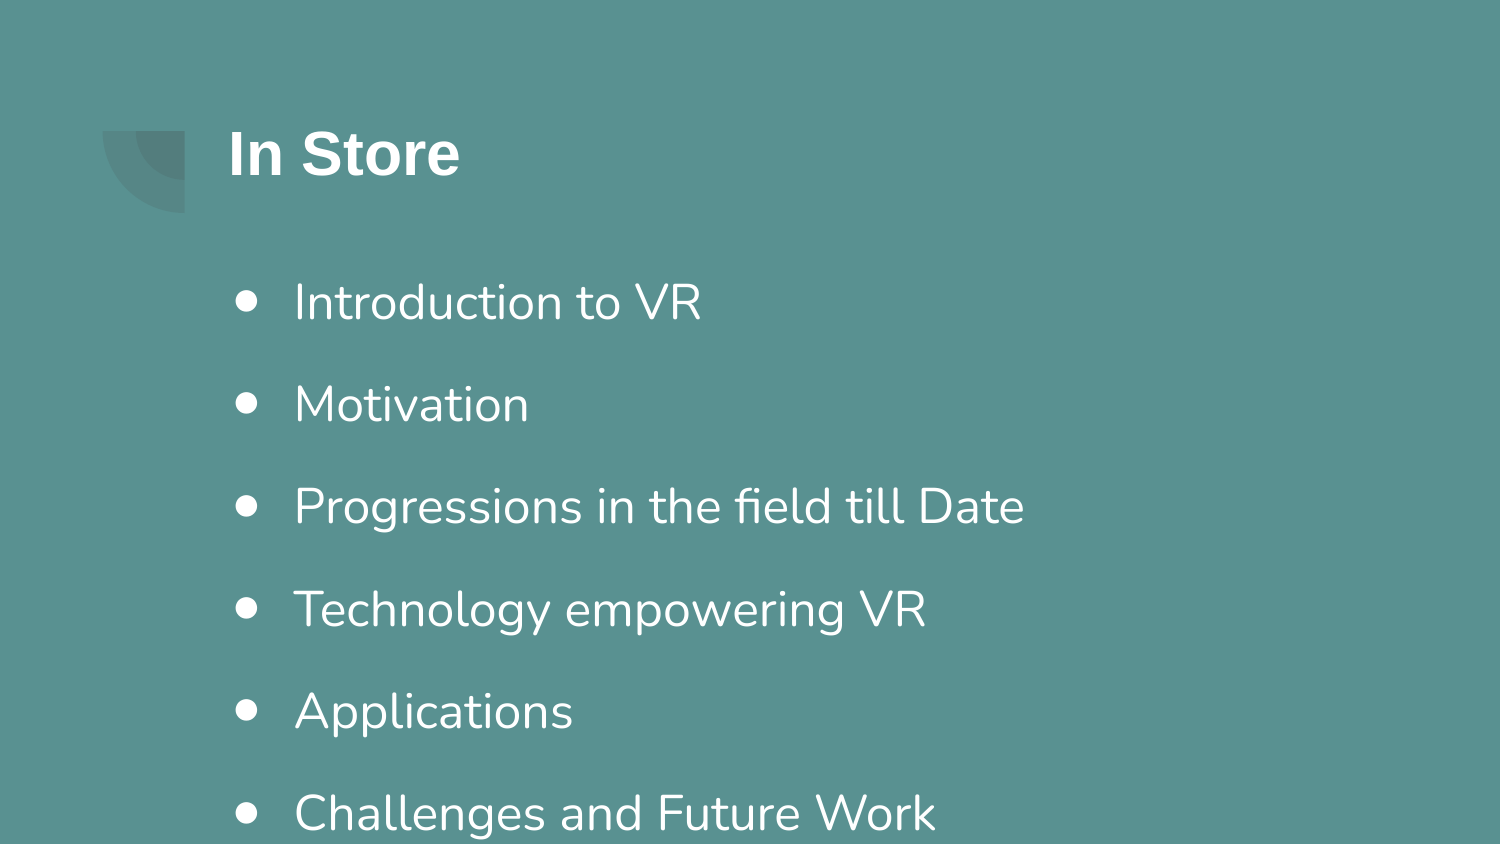

# In Store
Introduction to VR
Motivation
Progressions in the field till Date
Technology empowering VR
Applications
Challenges and Future Work
Conclusion